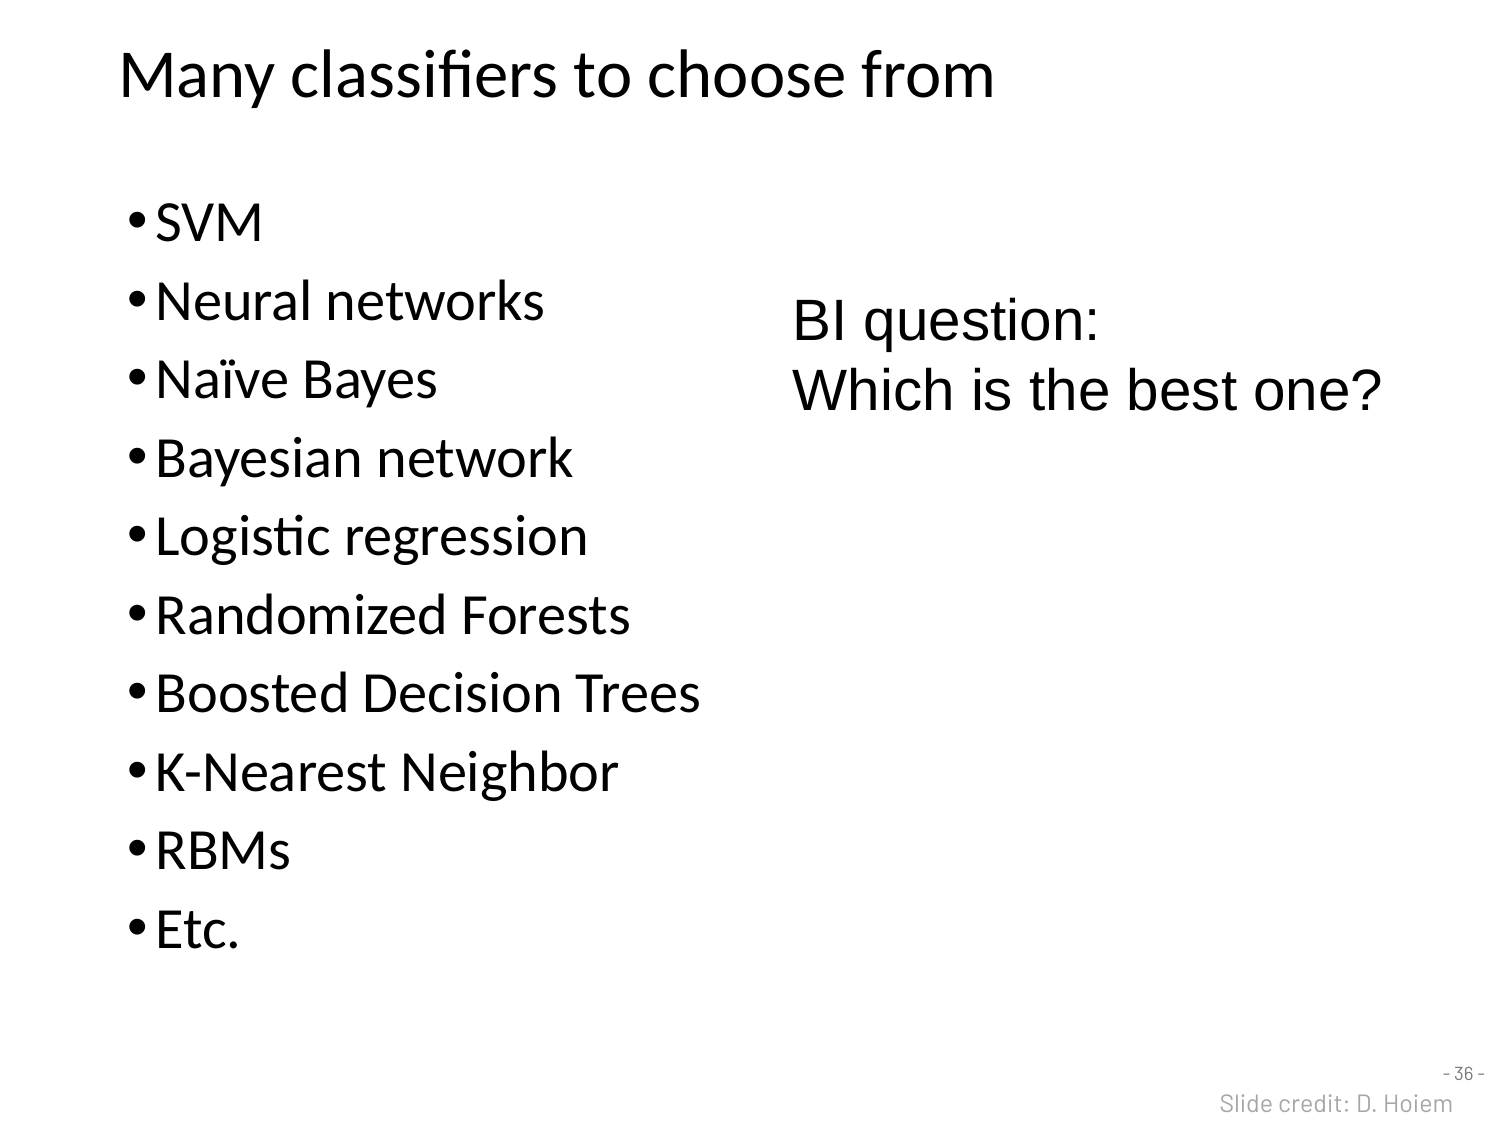

# Many classifiers to choose from
SVM
Neural networks
Naïve Bayes
Bayesian network
Logistic regression
Randomized Forests
Boosted Decision Trees
K-Nearest Neighbor
RBMs
Etc.

BI question:
Which is the best one?
- 36 -
Slide credit: D. Hoiem